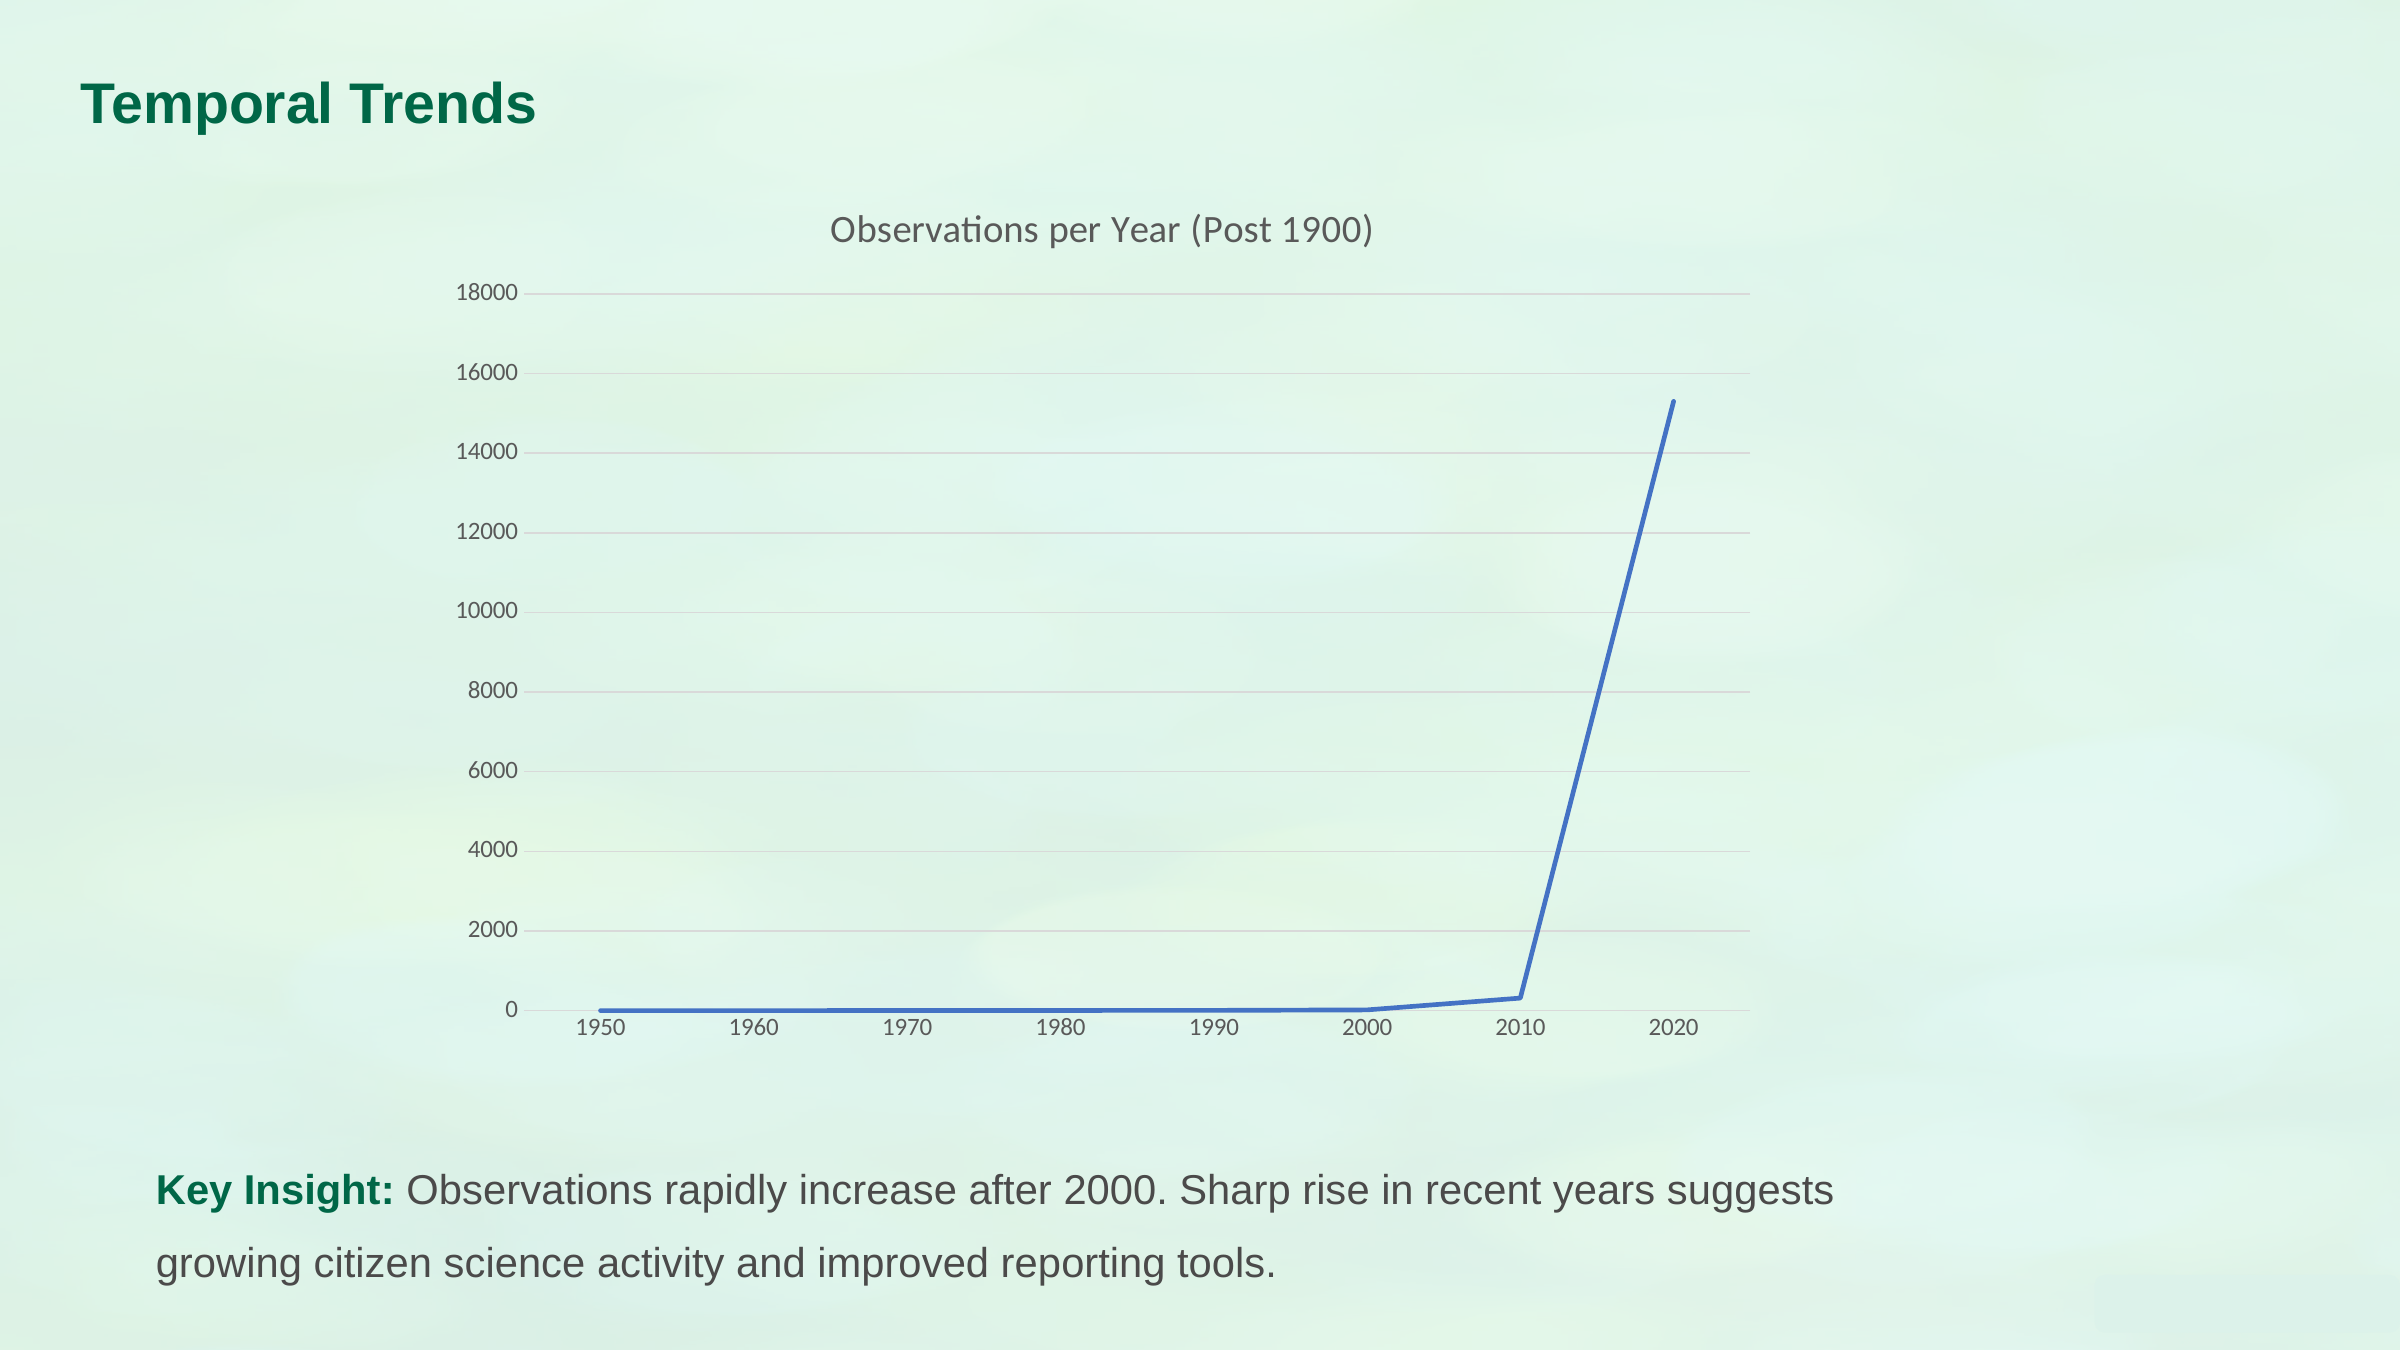

Temporal Trends

### Chart: Observations per Year (Post 1900)

| Category | Count |
|---|---|
| 1950 | 1.0 |
| 1960 | 1.0 |
| 1970 | 2.0 |
| 1980 | 5.0 |
| 1990 | 6.0 |
| 2000 | 18.0 |
| 2010 | 315.0 |
| 2020 | 15304.0 |
Key Insight: Observations rapidly increase after 2000. Sharp rise in recent years suggests

growing citizen science activity and improved reporting tools.

Figure 3: Yearly Observations (post-1900)